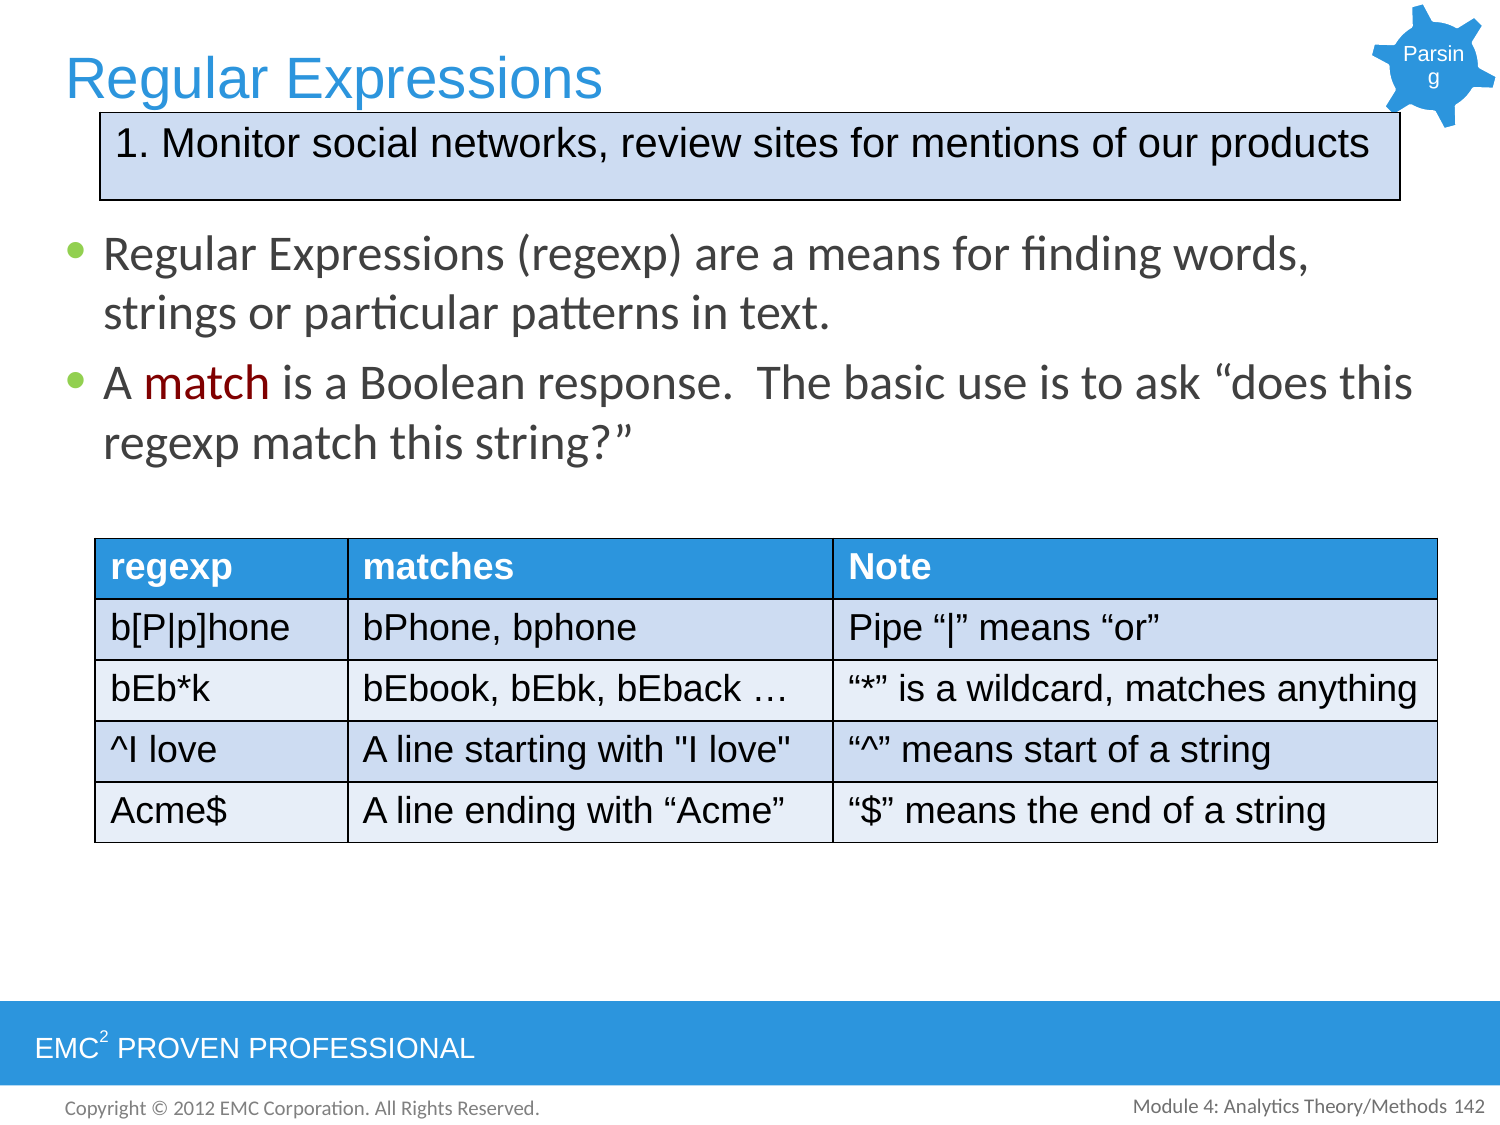

Parsing
# Regular Expressions
| 1. Monitor social networks, review sites for mentions of our products |
| --- |
Regular Expressions (regexp) are a means for finding words, strings or particular patterns in text.
A match is a Boolean response.  The basic use is to ask “does this regexp match this string?”

| regexp | matches | Note |
| --- | --- | --- |
| b[P|p]hone | bPhone, bphone | Pipe “|” means “or” |
| bEb\*k | bEbook, bEbk, bEback … | “\*” is a wildcard, matches anything |
| ^I love | A line starting with "I love" | “^” means start of a string |
| Acme$ | A line ending with “Acme” | “$” means the end of a string |
Module 4: Analytics Theory/Methods
142